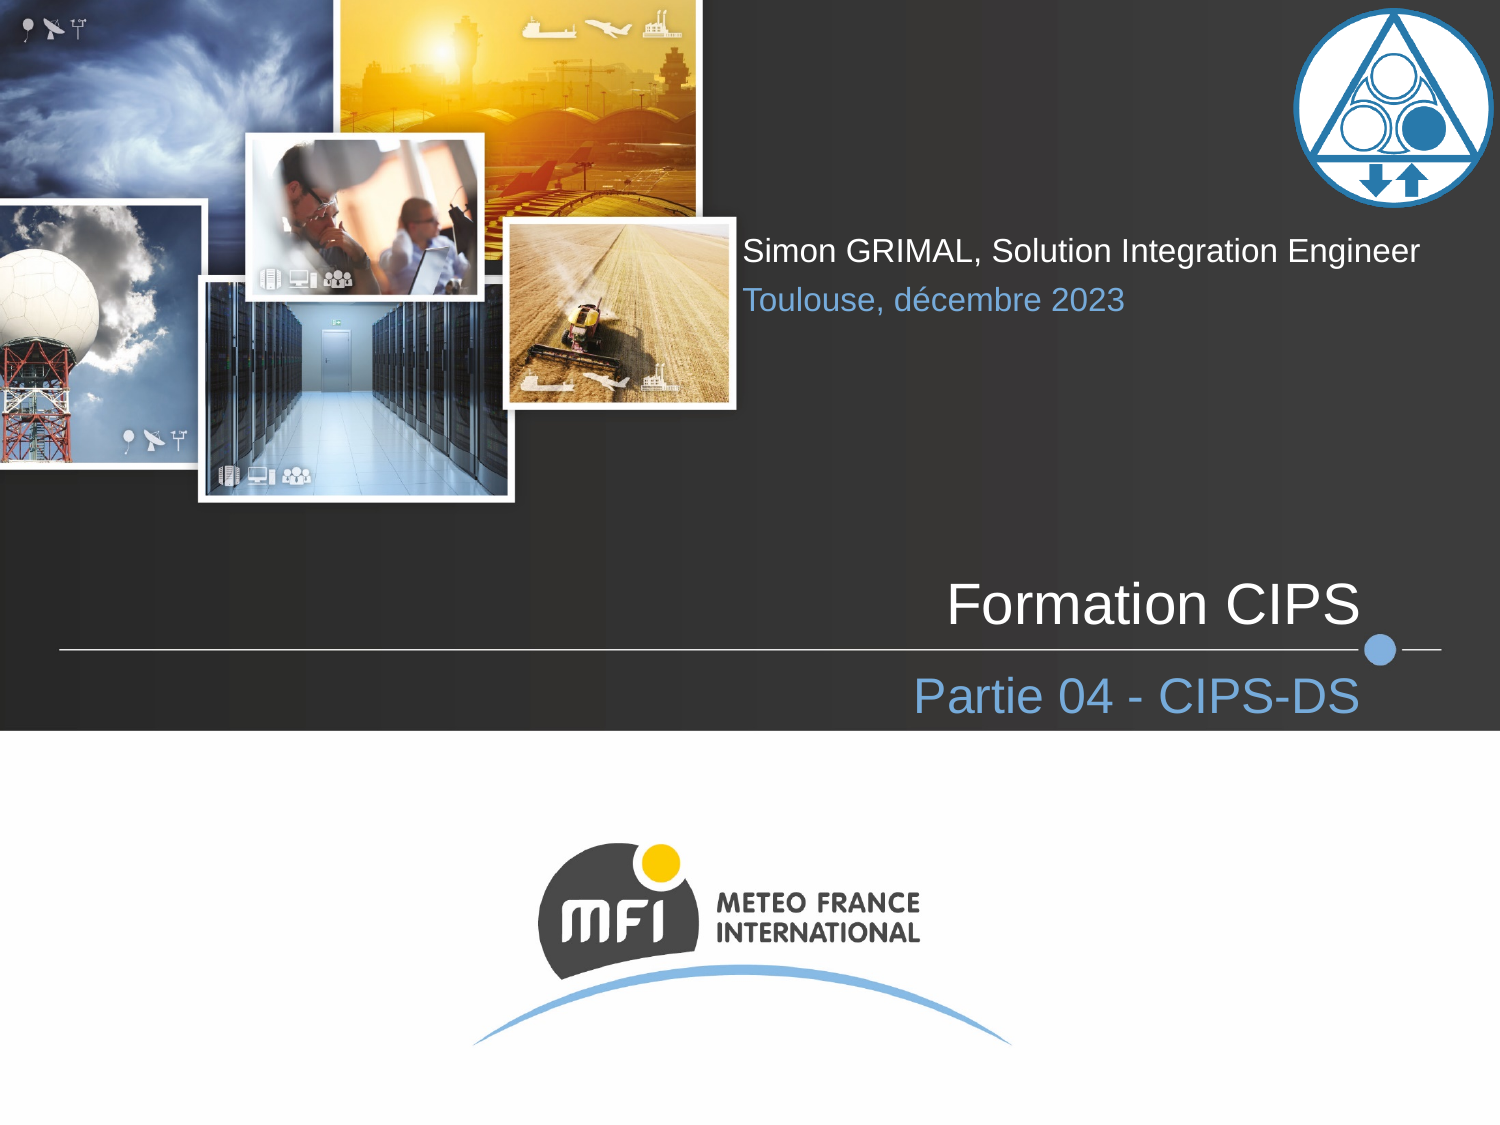

Simon GRIMAL, Solution Integration Engineer
Toulouse, décembre 2023
# Formation CIPS
Partie 04 - CIPS-DS